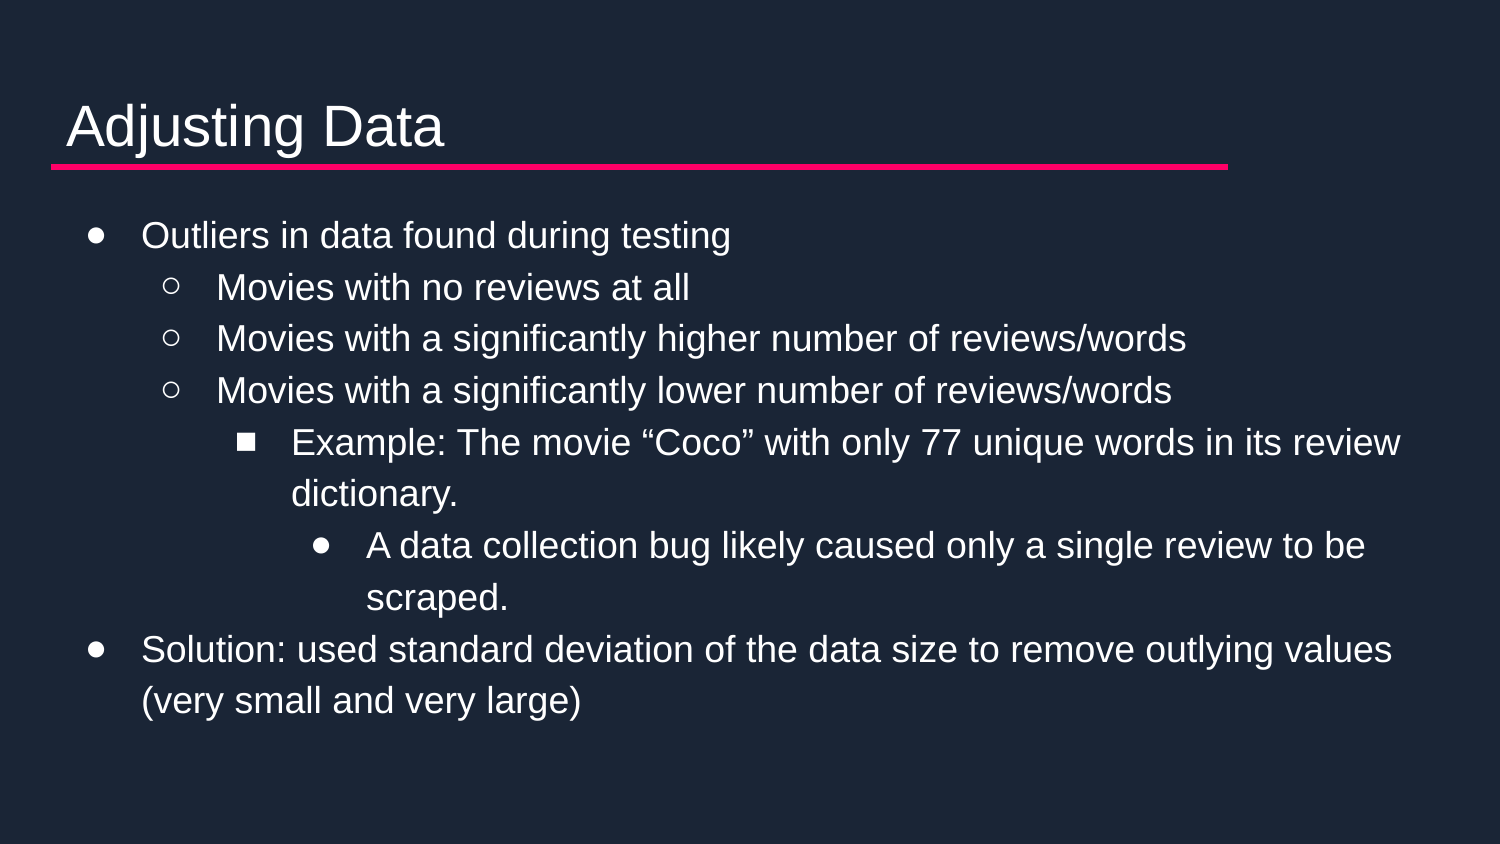

# Adjusting Data
Outliers in data found during testing
Movies with no reviews at all
Movies with a significantly higher number of reviews/words
Movies with a significantly lower number of reviews/words
Example: The movie “Coco” with only 77 unique words in its review dictionary.
A data collection bug likely caused only a single review to be scraped.
Solution: used standard deviation of the data size to remove outlying values (very small and very large)